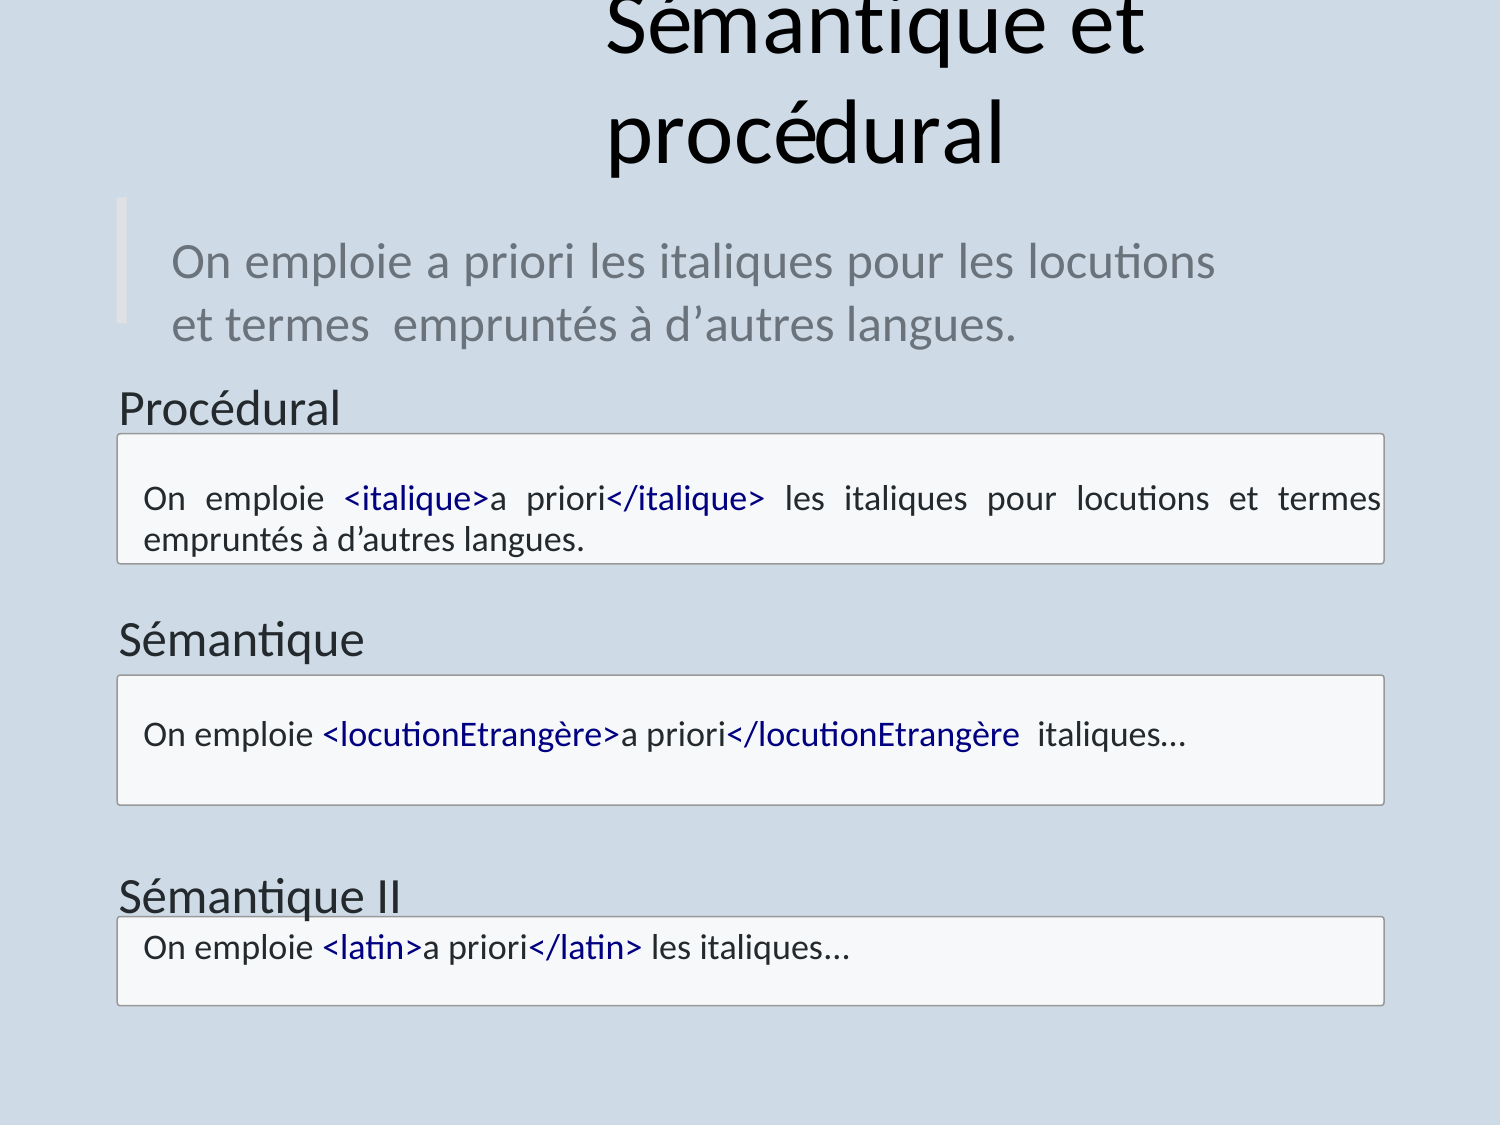

# Sémantique et procédural

On emploie a priori les italiques pour les locutions et termes  empruntés à d’autres langues.
Procédural

On emploie <italique>a priori</italique> les italiques pour locutions et termes empruntés à d’autres langues.

Sémantique

On emploie <locutionEtrangère>a priori</locutionEtrangère  italiques…

Sémantique II
   On emploie <latin>a priori</latin> les italiques...